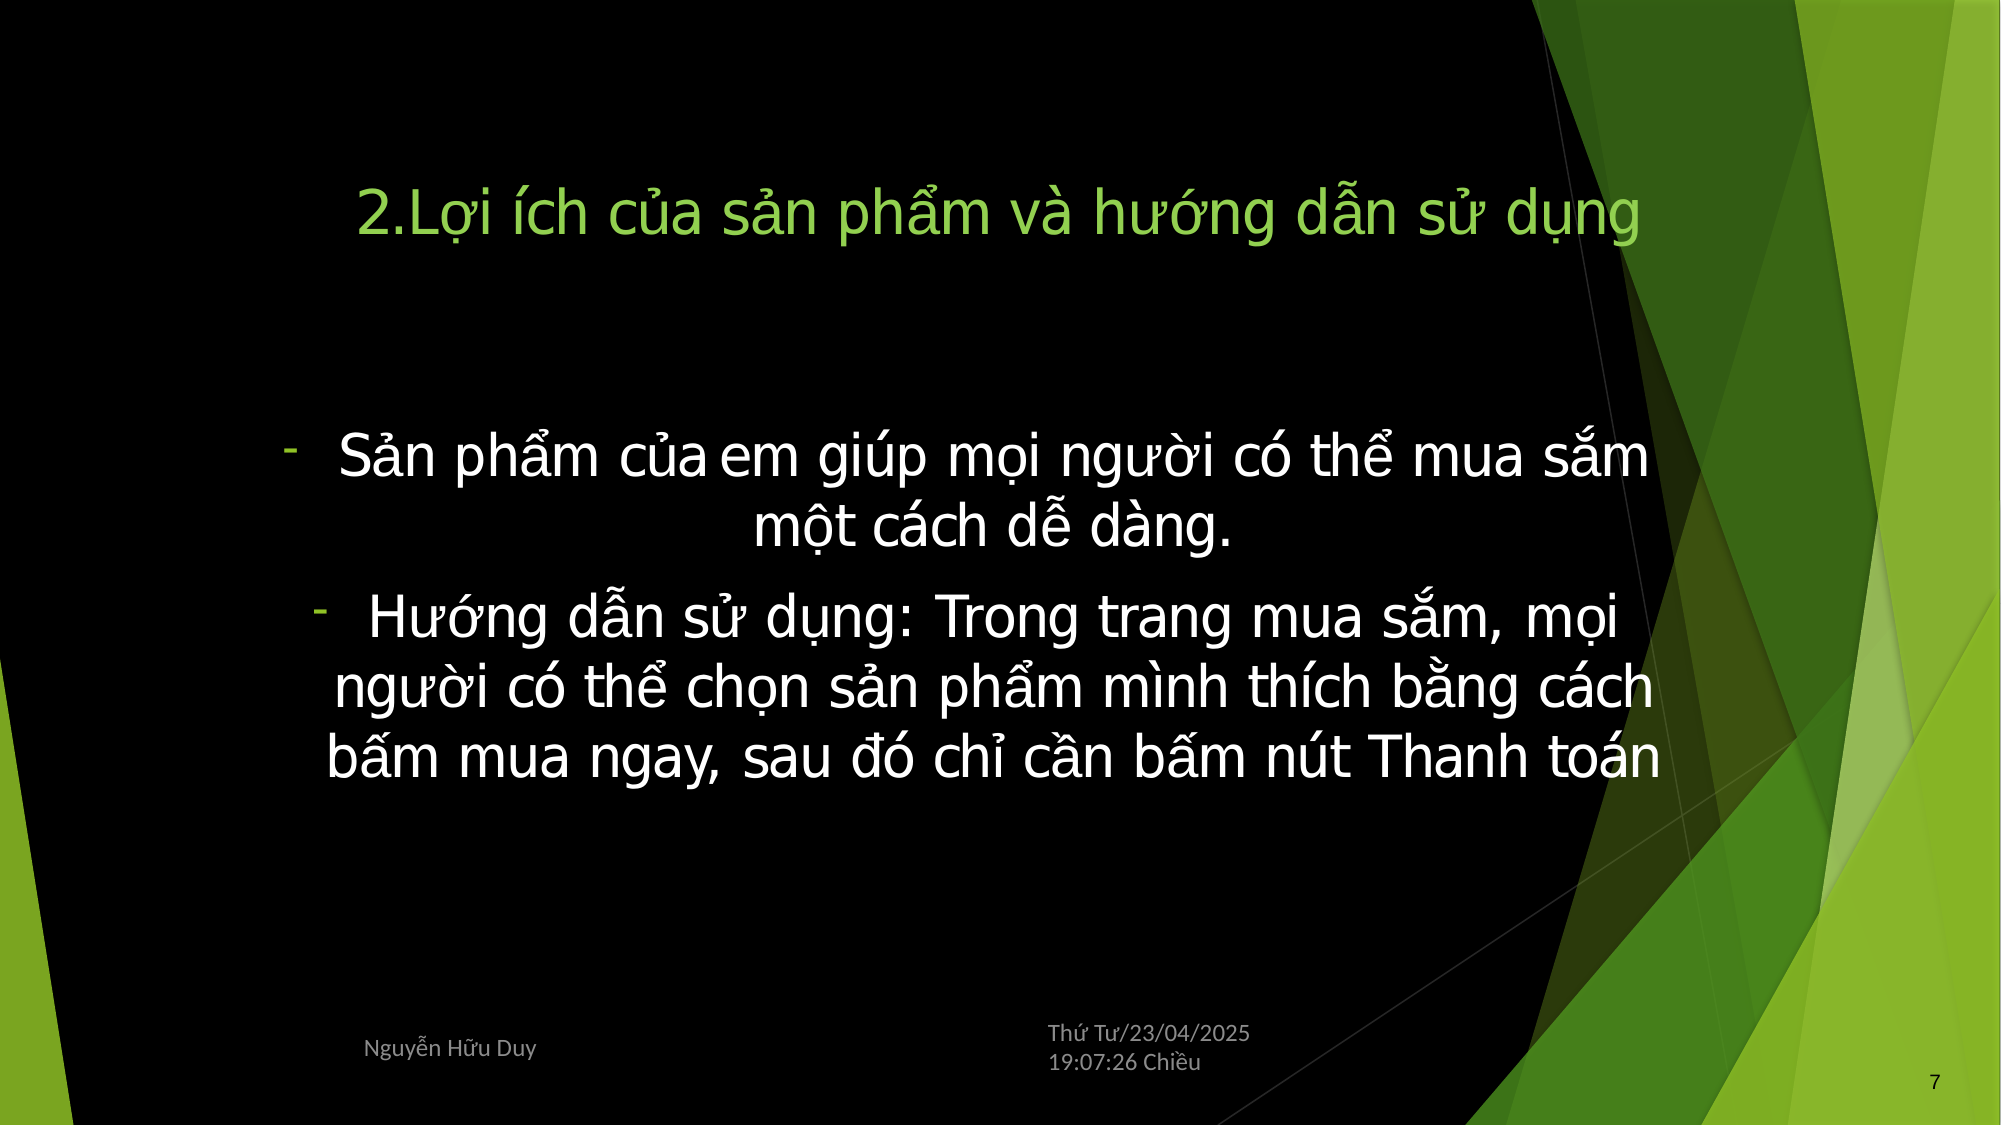

# 2.Lợi ích của sản phẩm và hướng dẫn sử dụng
Sản phẩm của em giúp mọi người có thể mua sắm một cách dễ dàng.
Hướng dẫn sử dụng: Trong trang mua sắm, mọi người có thể chọn sản phẩm mình thích bằng cách bấm mua ngay, sau đó chỉ cần bấm nút Thanh toán
Nguyễn Hữu Duy
Thứ Tư/23/04/2025 19:07:26 Chiều
7